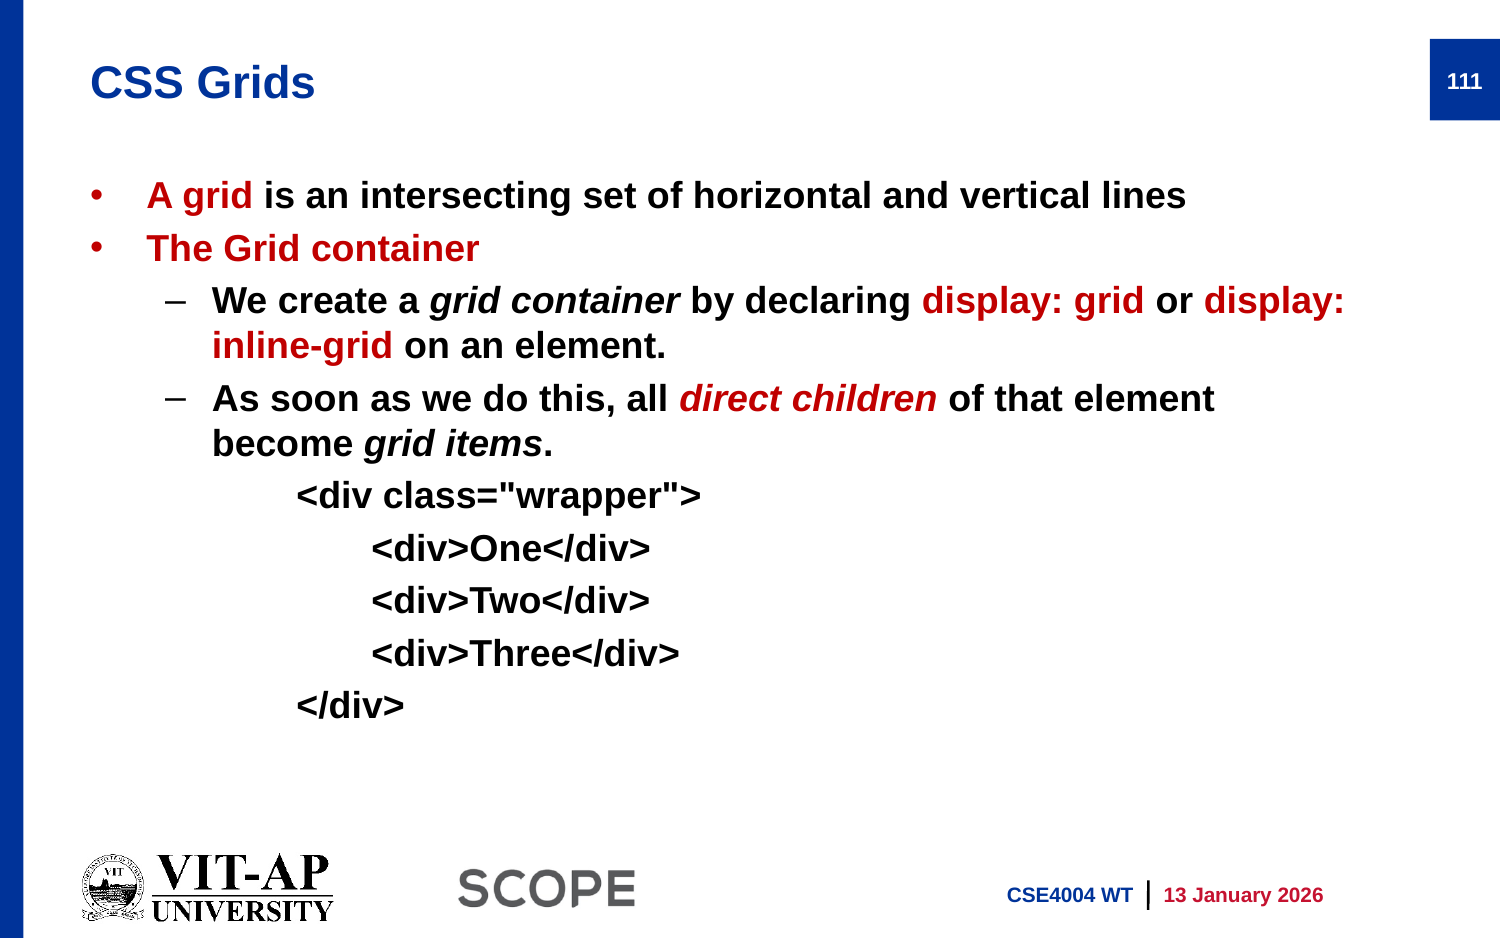

# CSS Grids
111
A grid is an intersecting set of horizontal and vertical lines
The Grid container
We create a grid container by declaring display: grid or display: inline-grid on an element.
As soon as we do this, all direct children of that element become grid items.
<div class="wrapper">
<div>One</div>
<div>Two</div>
<div>Three</div>
</div>
CSE4004 WT
13 January 2026